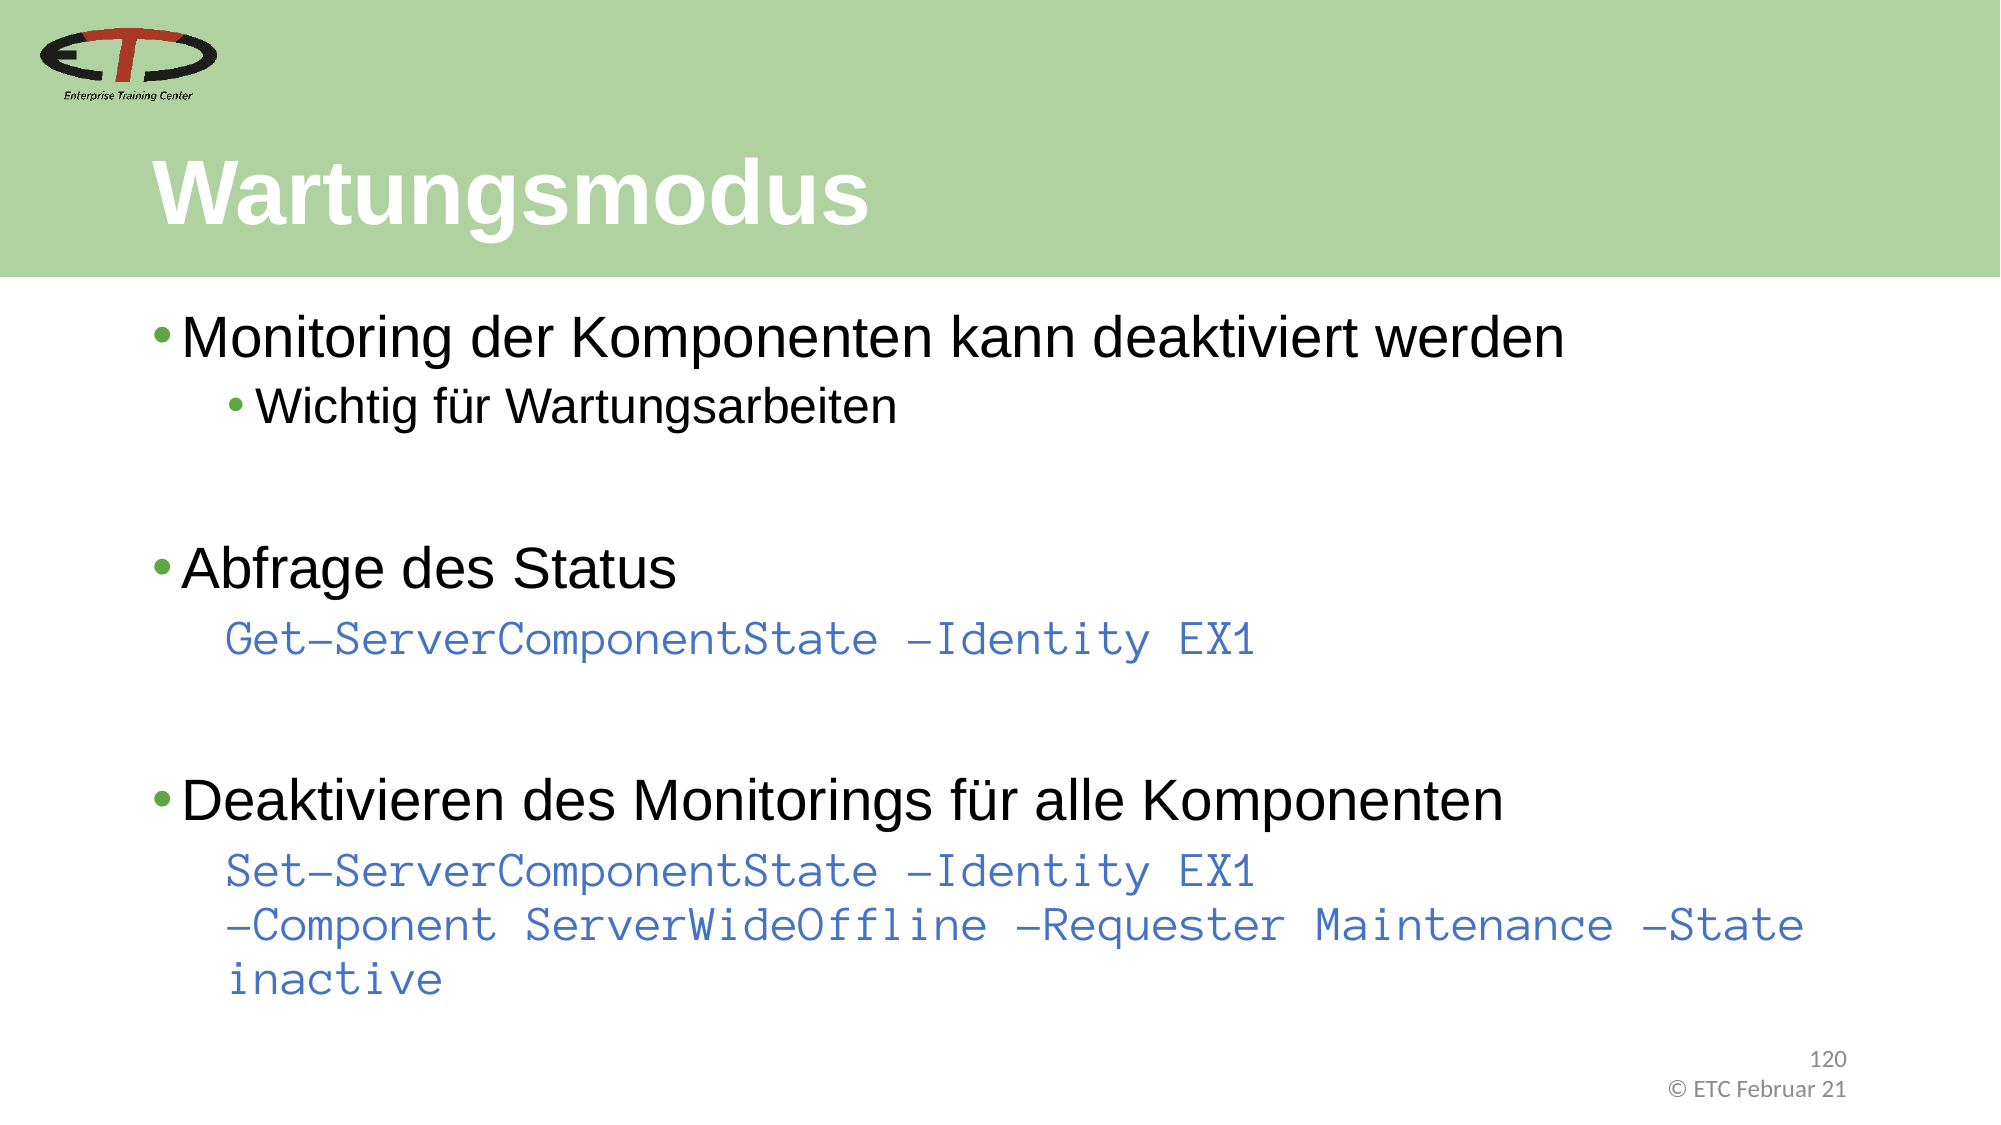

# Wartungsmodus
Monitoring der Komponenten kann deaktiviert werden
Wichtig für Wartungsarbeiten

Abfrage des Status
Get-ServerComponentState –Identity EX1

Deaktivieren des Monitorings für alle Komponenten
Set-ServerComponentState -Identity EX1
-Component ServerWideOffline -Requester Maintenance -State inactive
120
 © ETC Februar 21